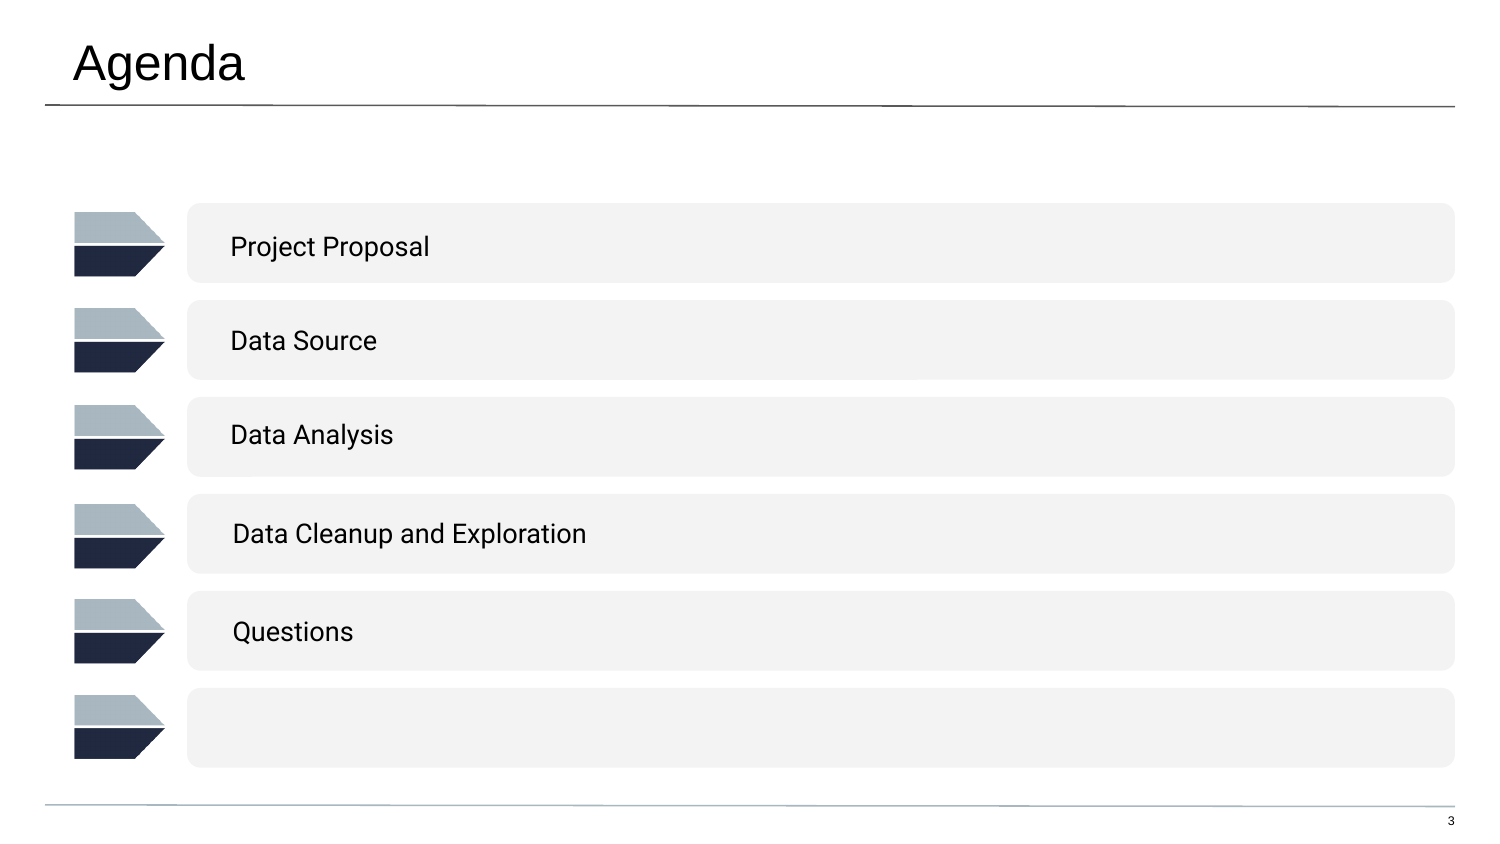

# Agenda
Project Proposal
Data Source
Data Analysis
Data Cleanup and Exploration
Questions

3